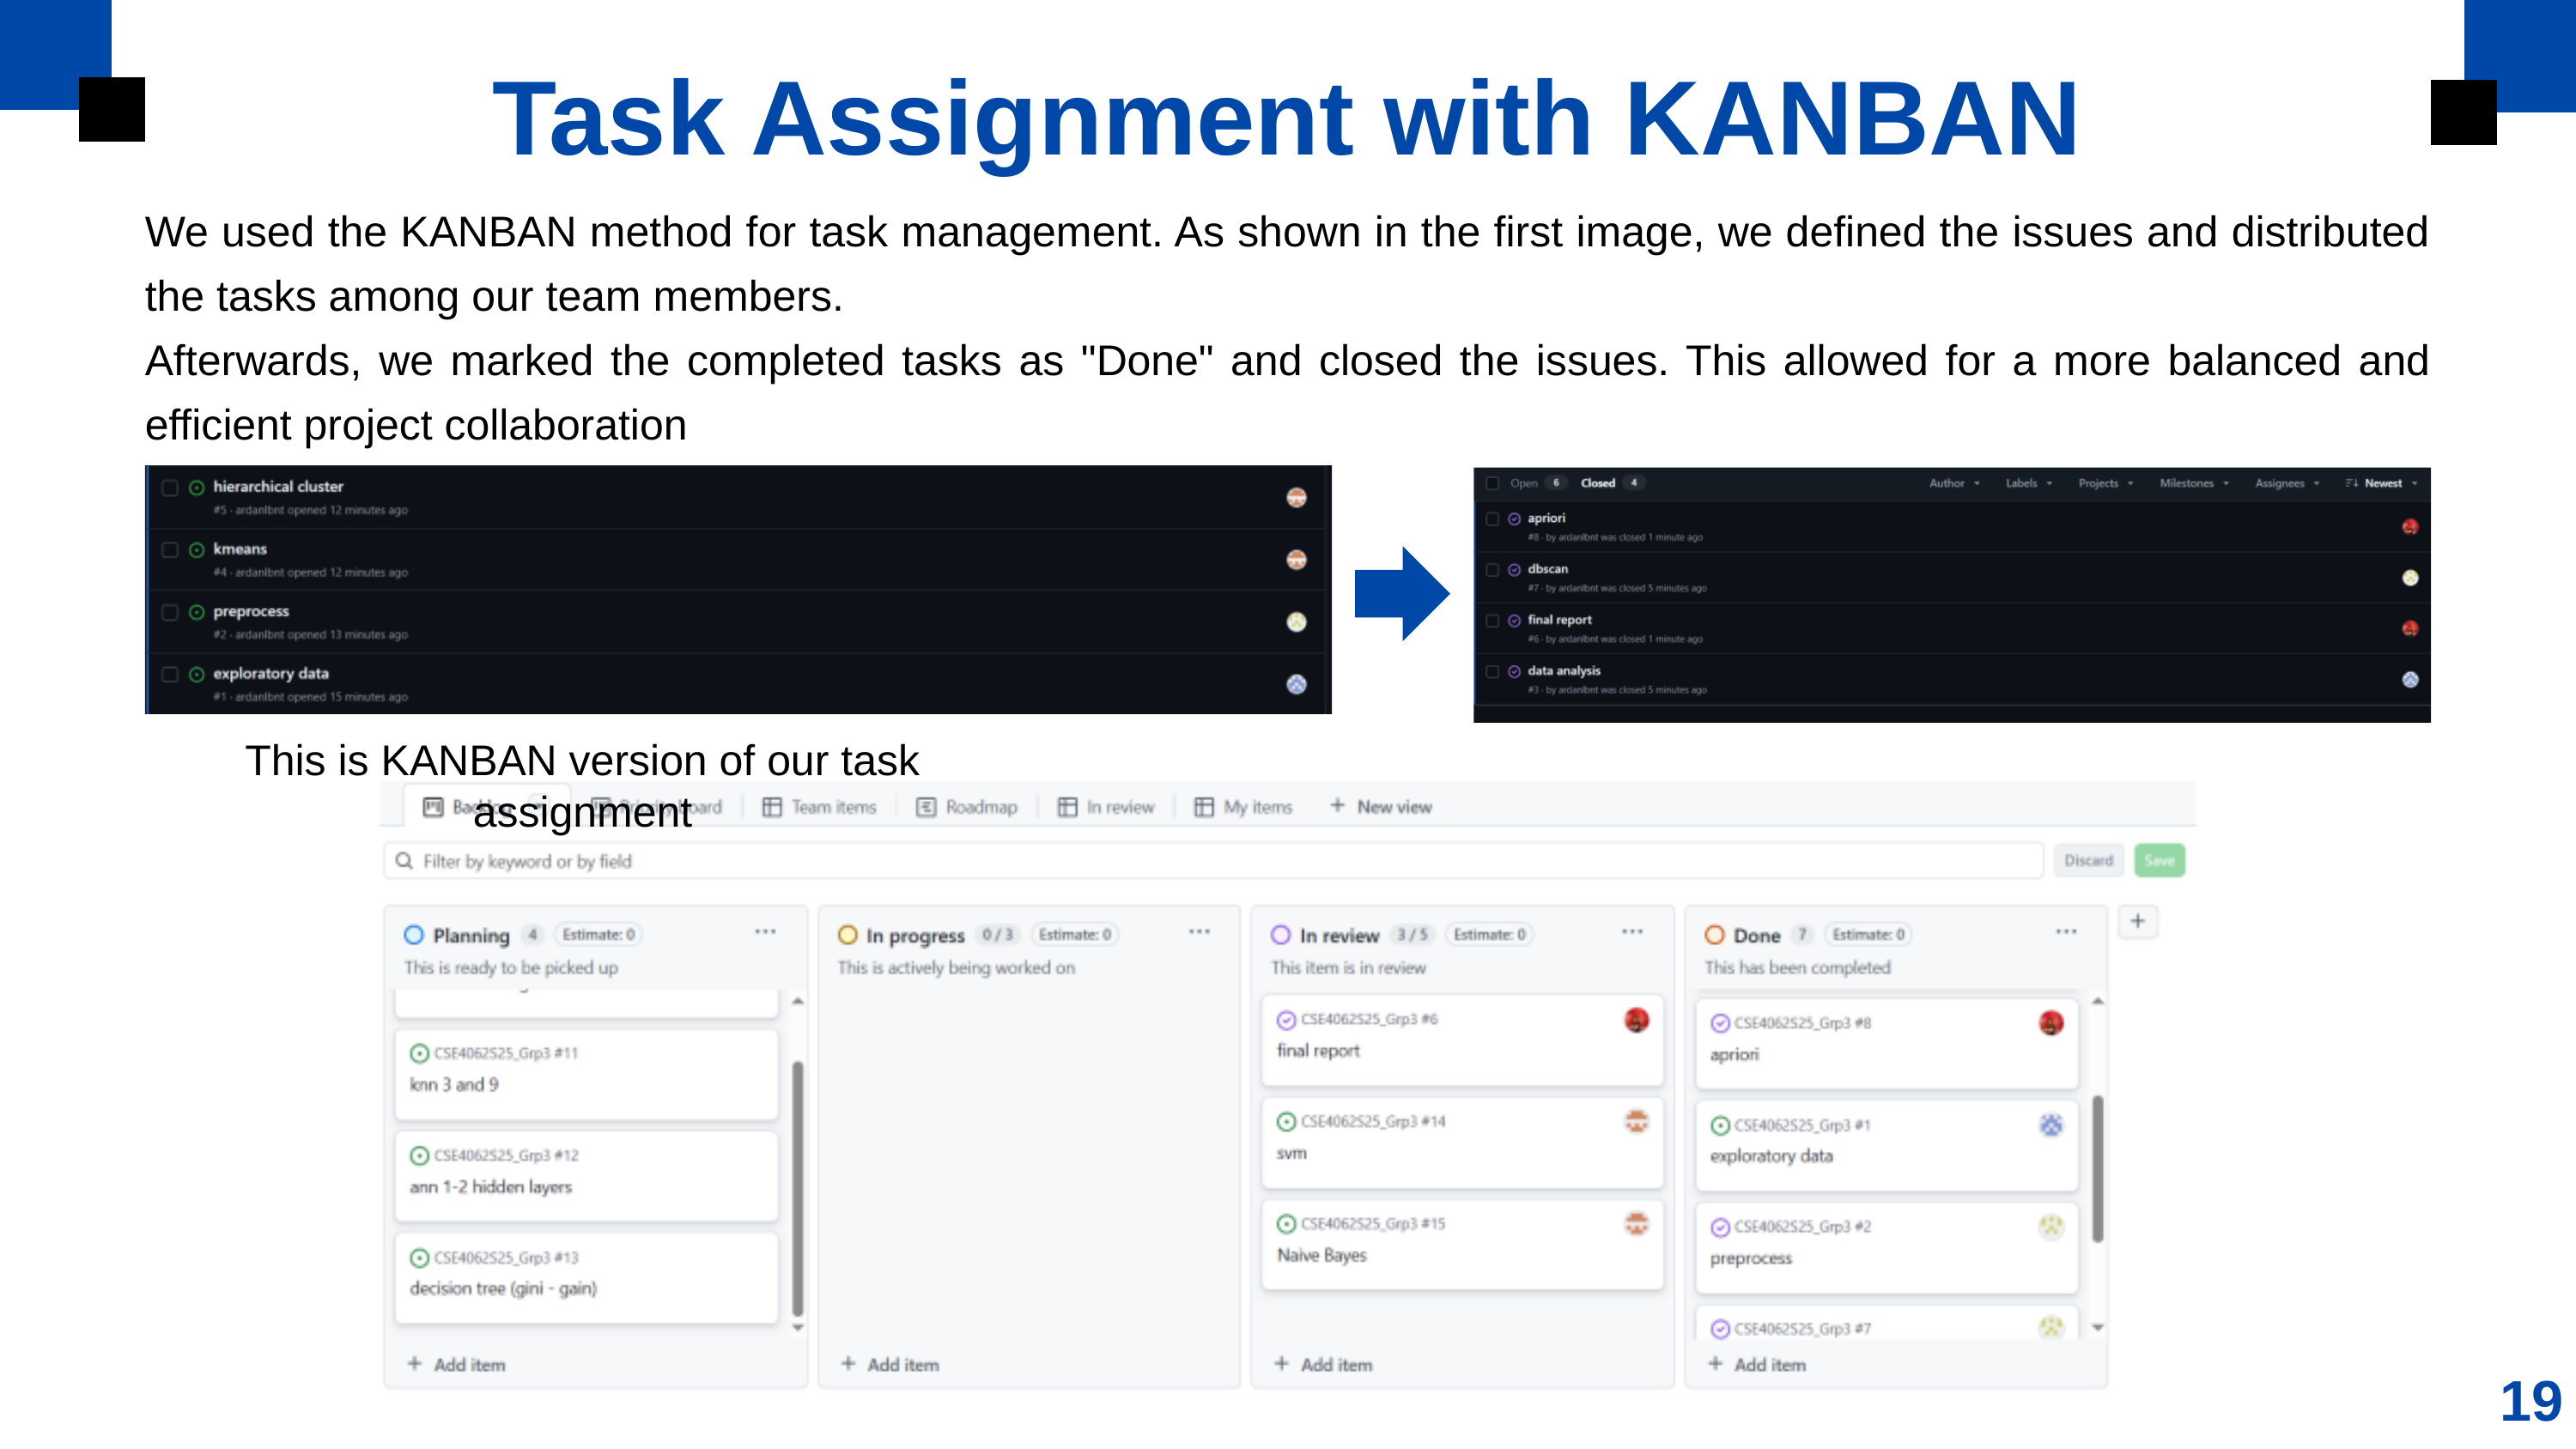

Task Assignment with KANBAN

We used the KANBAN method for task management. As shown in the first image, we defined the issues and distributed the tasks among our team members.
Afterwards, we marked the completed tasks as "Done" and closed the issues. This allowed for a more balanced and efficient project collaboration

This is KANBAN version of our task assignment

19